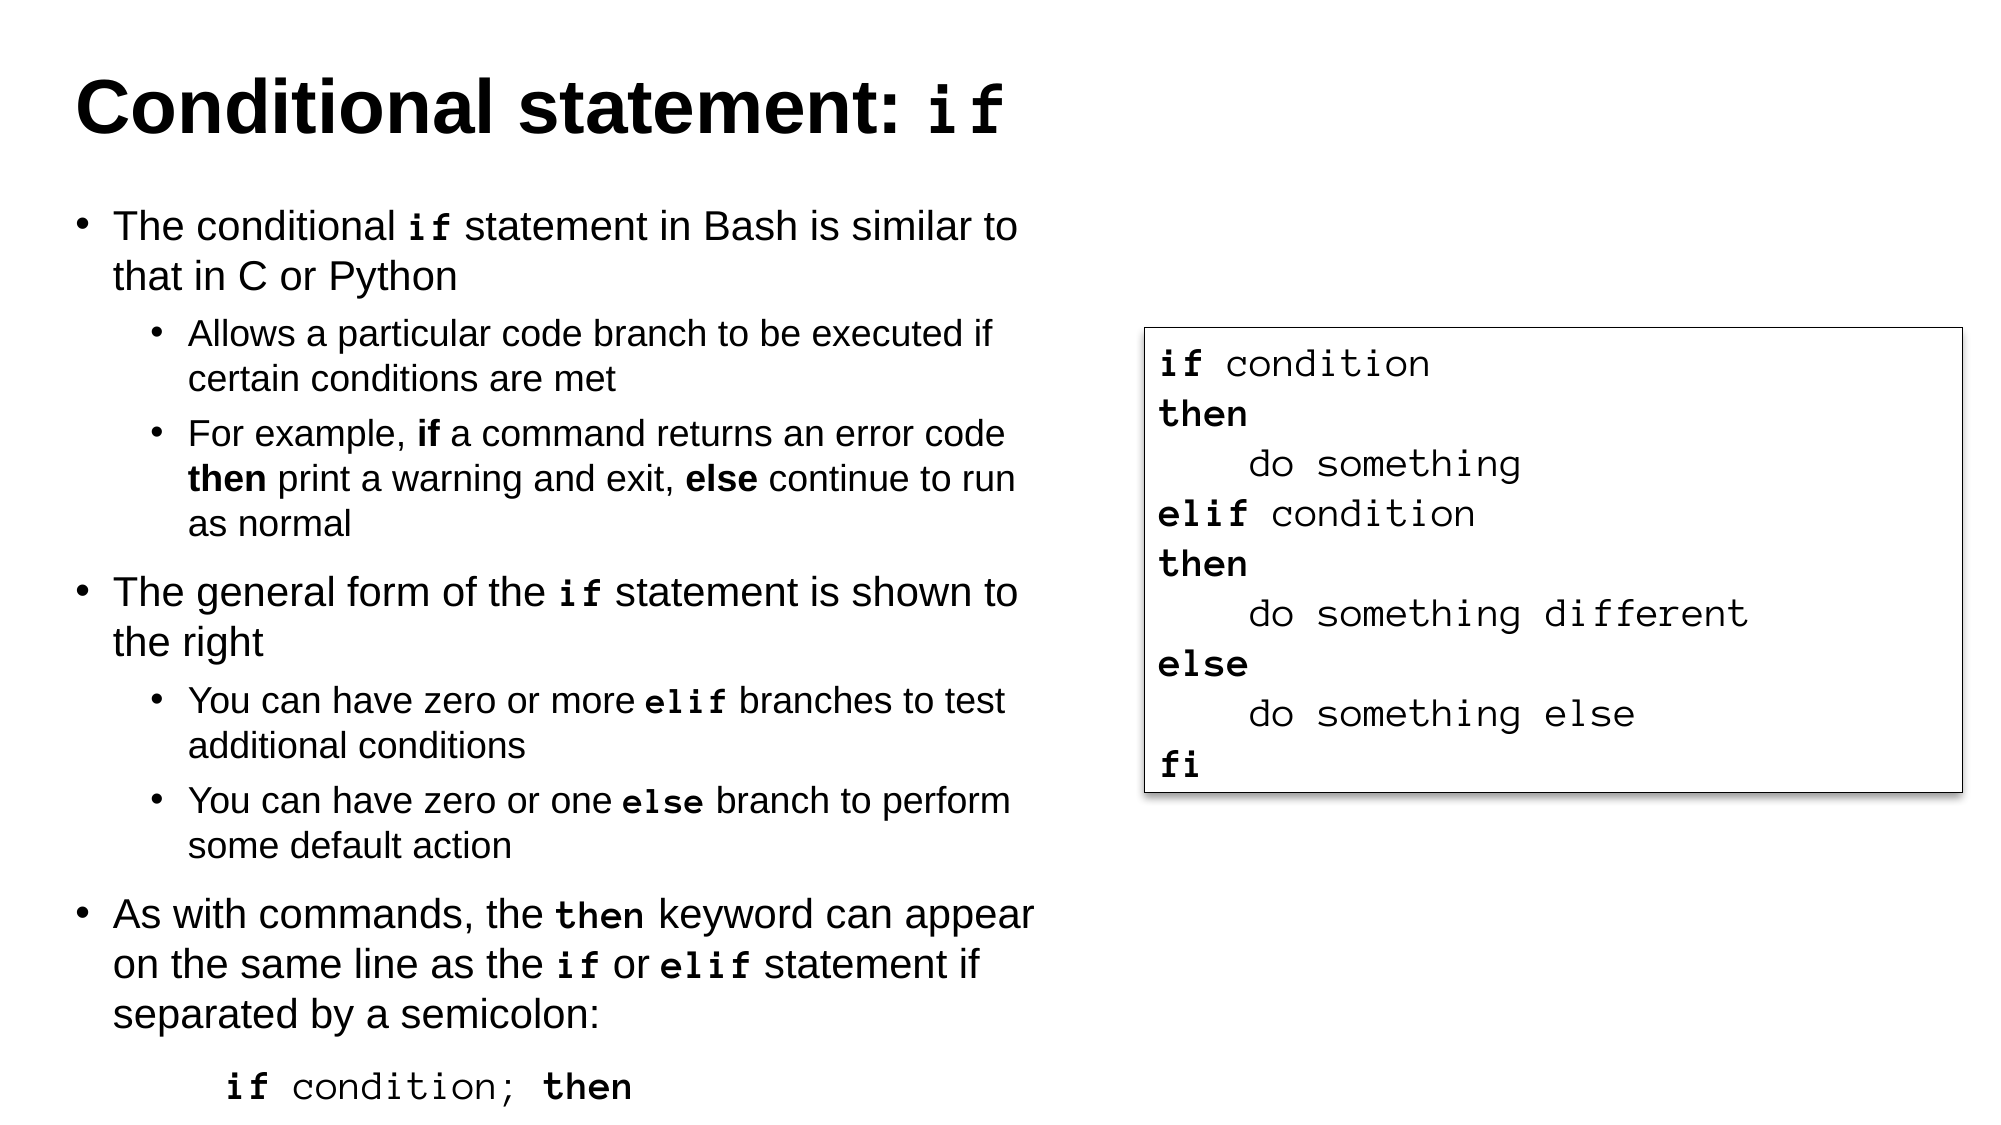

# Conditional statement: if
The conditional if statement in Bash is similar to that in C or Python
Allows a particular code branch to be executed if certain conditions are met
For example, if a command returns an error code then print a warning and exit, else continue to run as normal
The general form of the if statement is shown to the right
You can have zero or more elif branches to test additional conditions
You can have zero or one else branch to perform some default action
As with commands, the then keyword can appear on the same line as the if or elif statement if separated by a semicolon:
	if condition; then
if condition
then
    do something
elif condition
then
    do something different
else
    do something else
fi